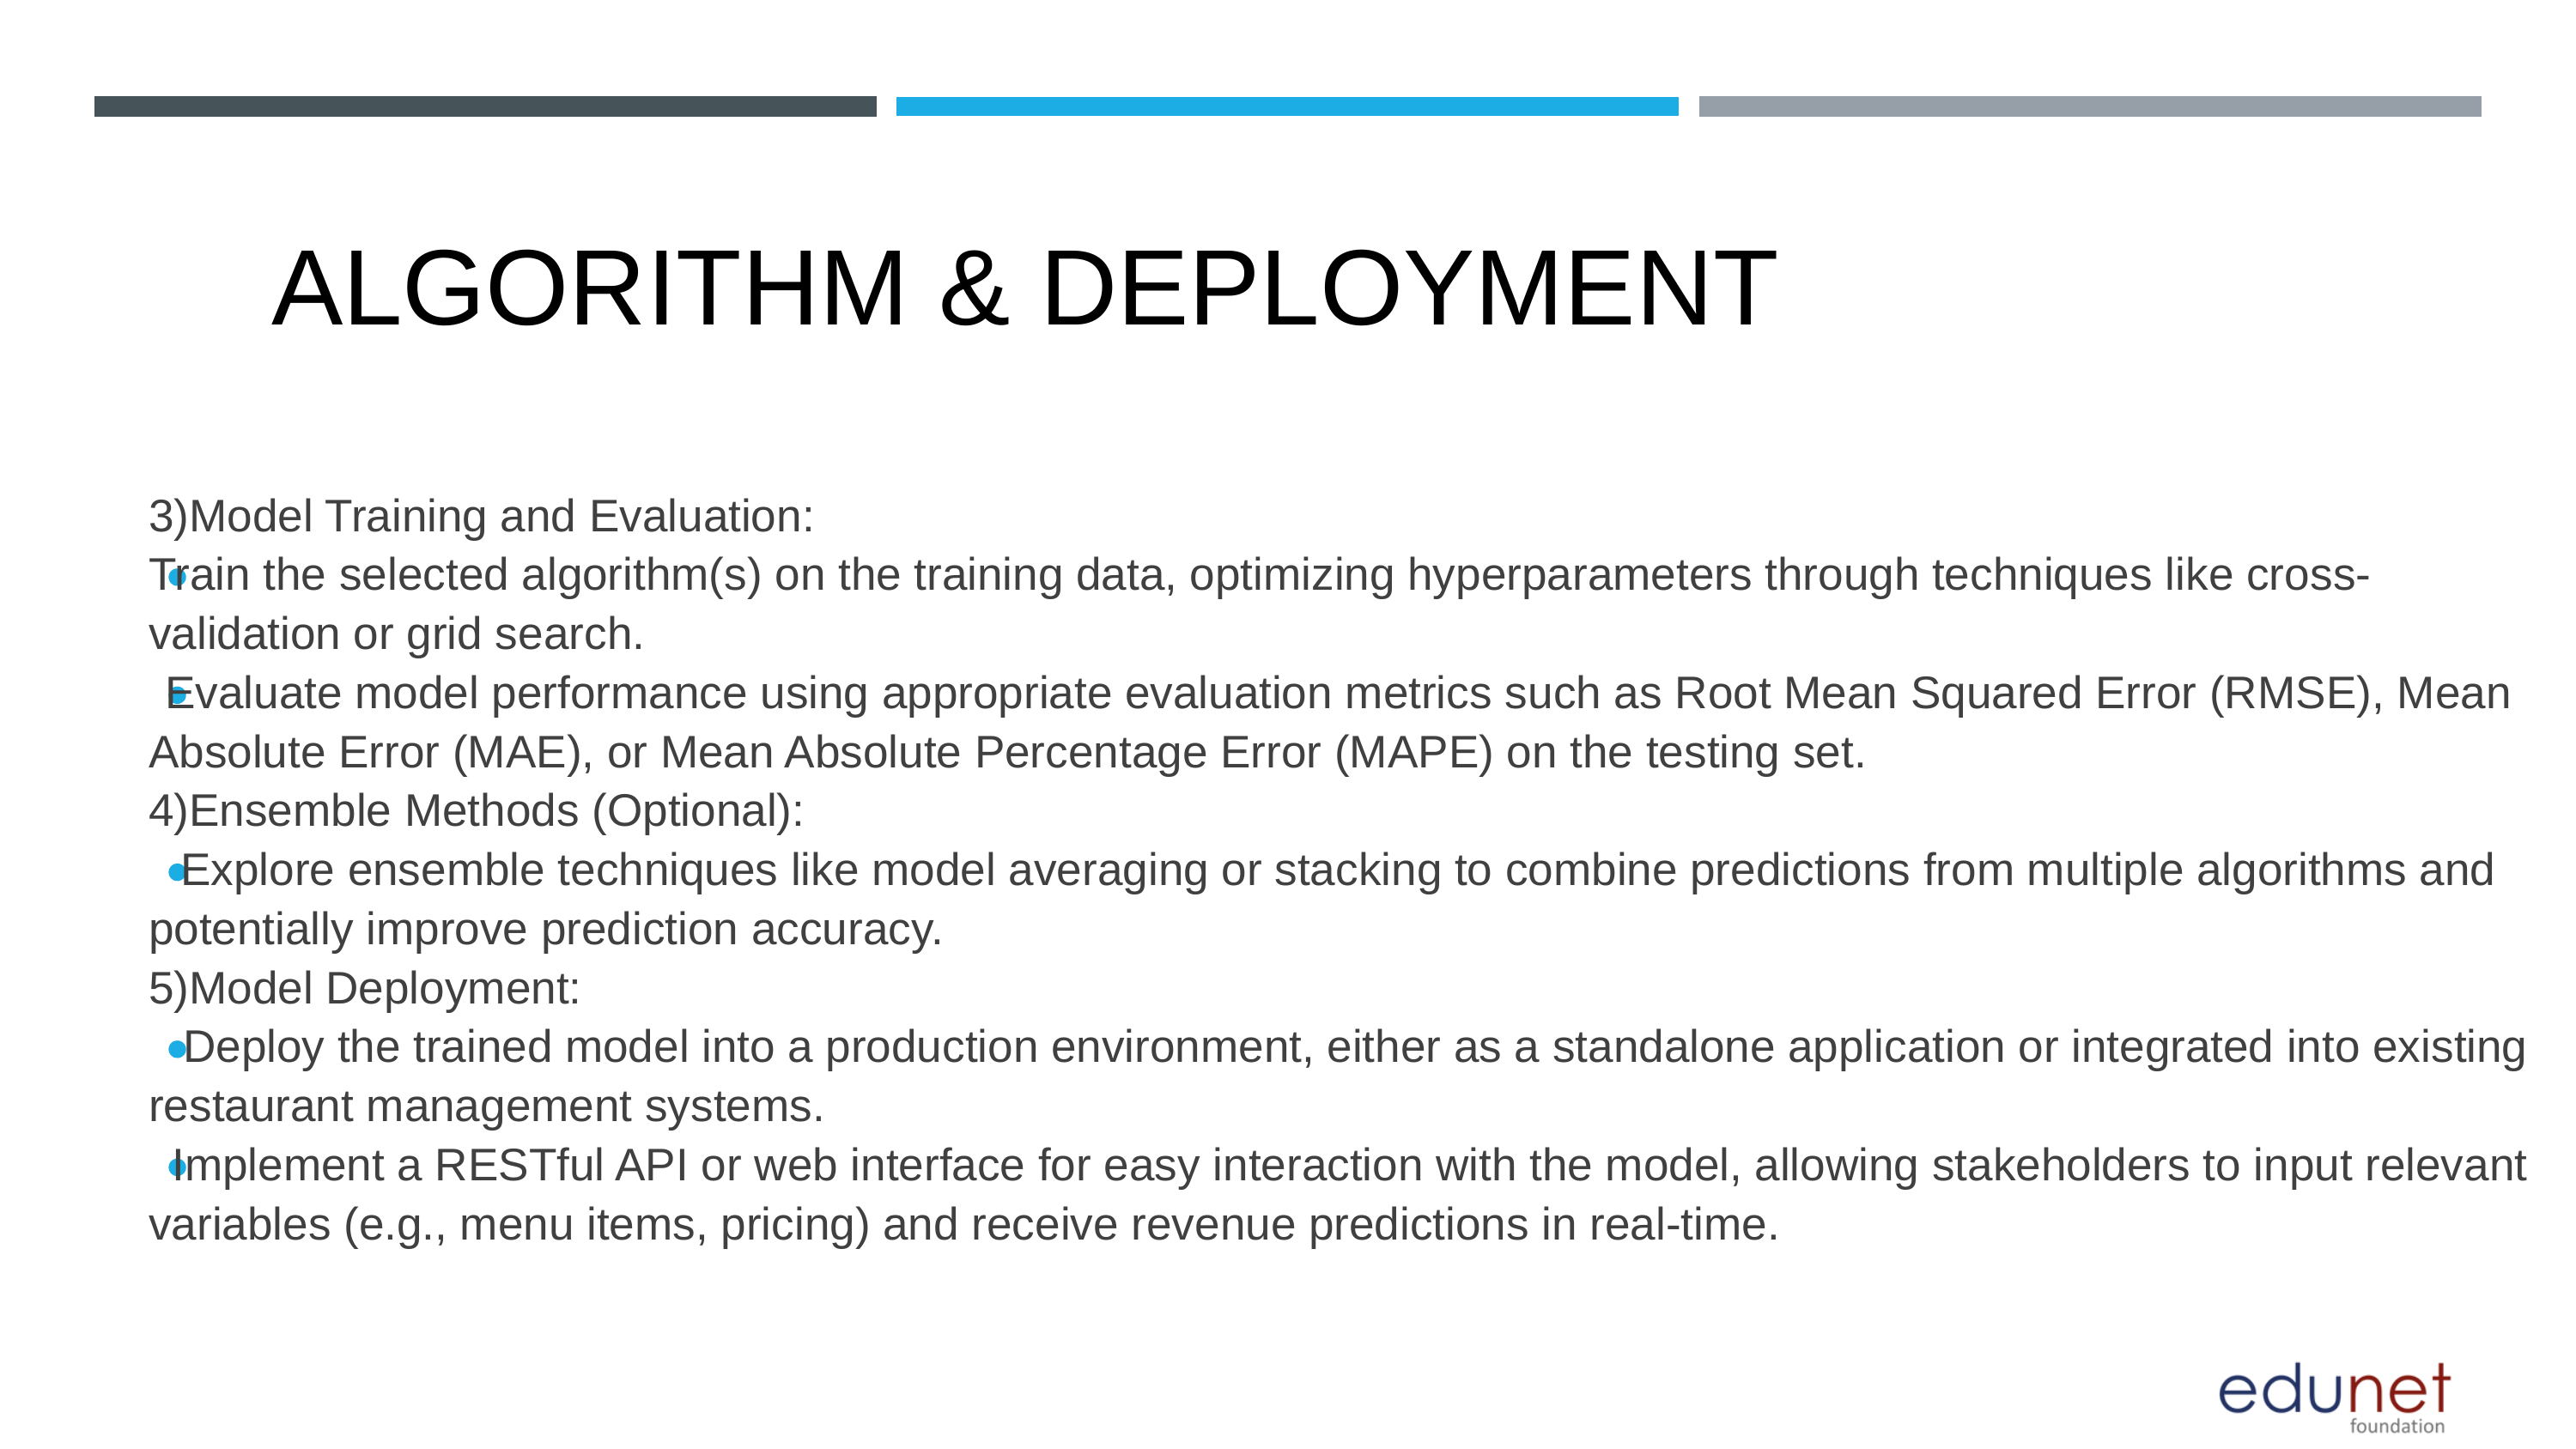

ALGORITHM & DEPLOYMENT
3)Model Training and Evaluation:
Train the selected algorithm(s) on the training data, optimizing hyperparameters through techniques like cross-
validation or grid search.
Evaluate model performance using appropriate evaluation metrics such as Root Mean Squared Error (RMSE), Mean
Absolute Error (MAE), or Mean Absolute Percentage Error (MAPE) on the testing set.
4)Ensemble Methods (Optional):
Explore ensemble techniques like model averaging or stacking to combine predictions from multiple algorithms and
potentially improve prediction accuracy.
5)Model Deployment:
Deploy the trained model into a production environment, either as a standalone application or integrated into existing
restaurant management systems.
Implement a RESTful API or web interface for easy interaction with the model, allowing stakeholders to input relevant
variables (e.g., menu items, pricing) and receive revenue predictions in real-time.